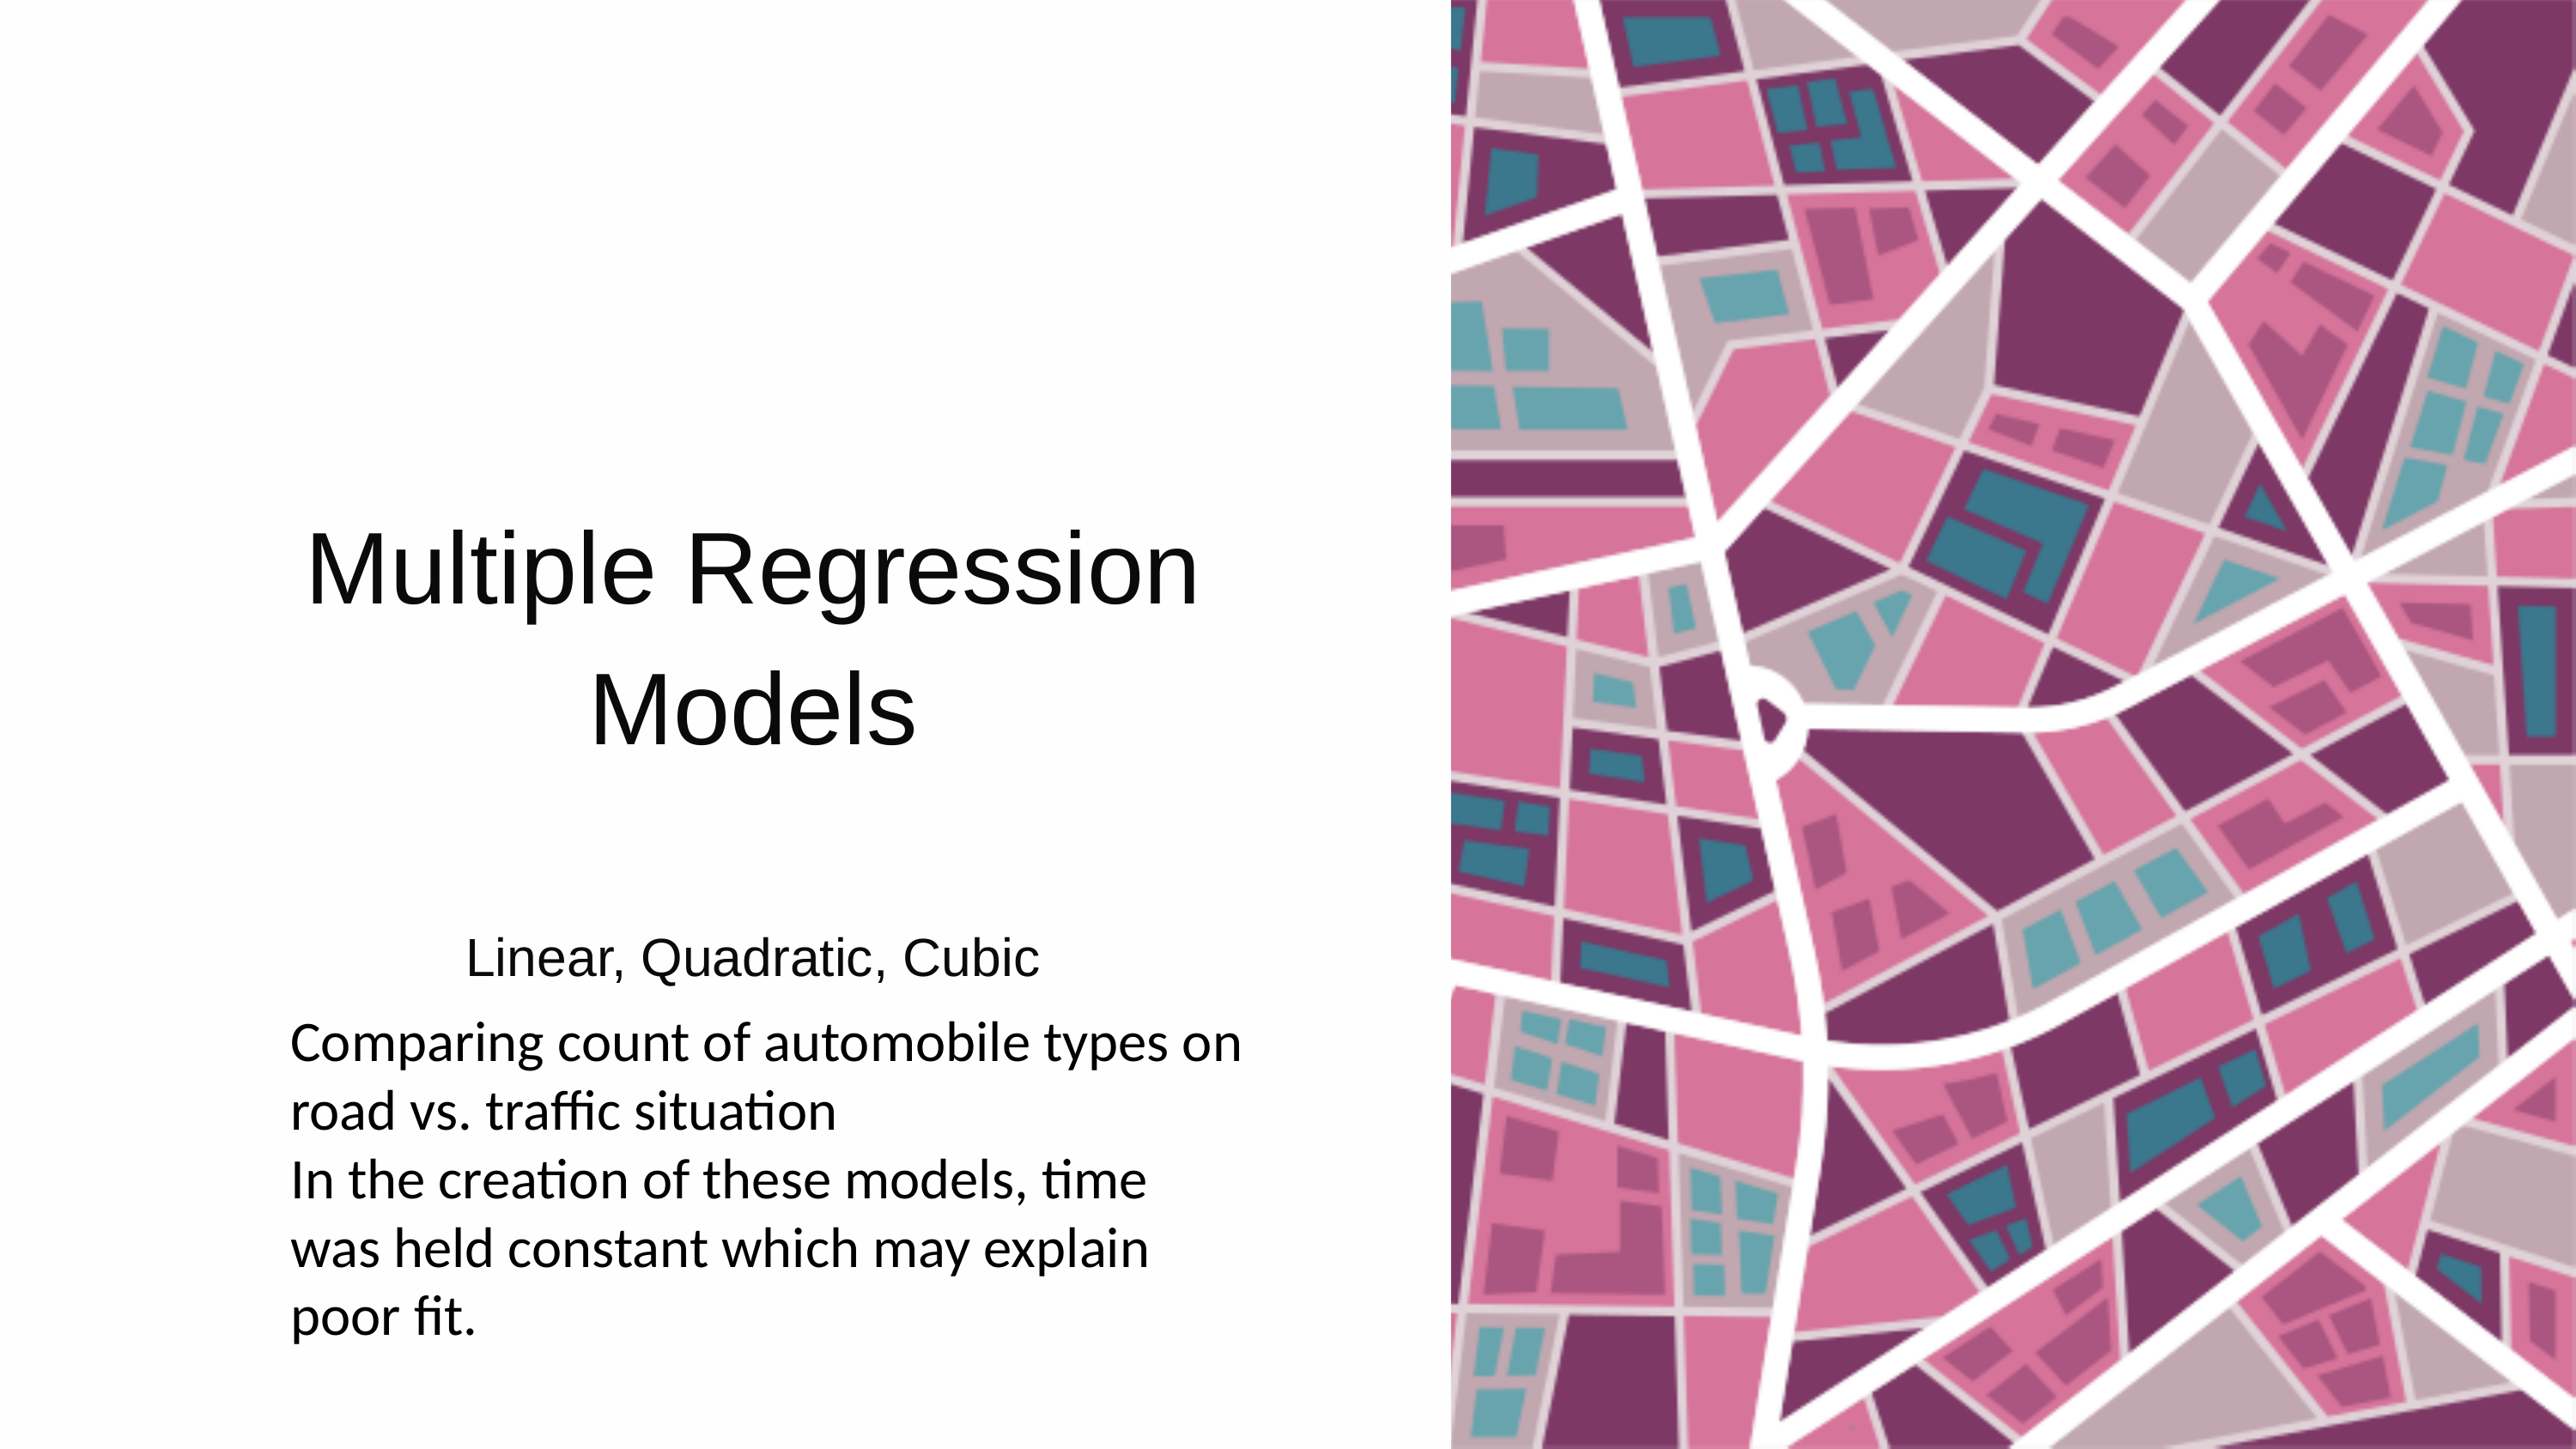

Multiple Regression Models
Linear, Quadratic, Cubic
Comparing count of automobile types on road vs. traffic situation
In the creation of these models, time was held constant which may explain poor fit.